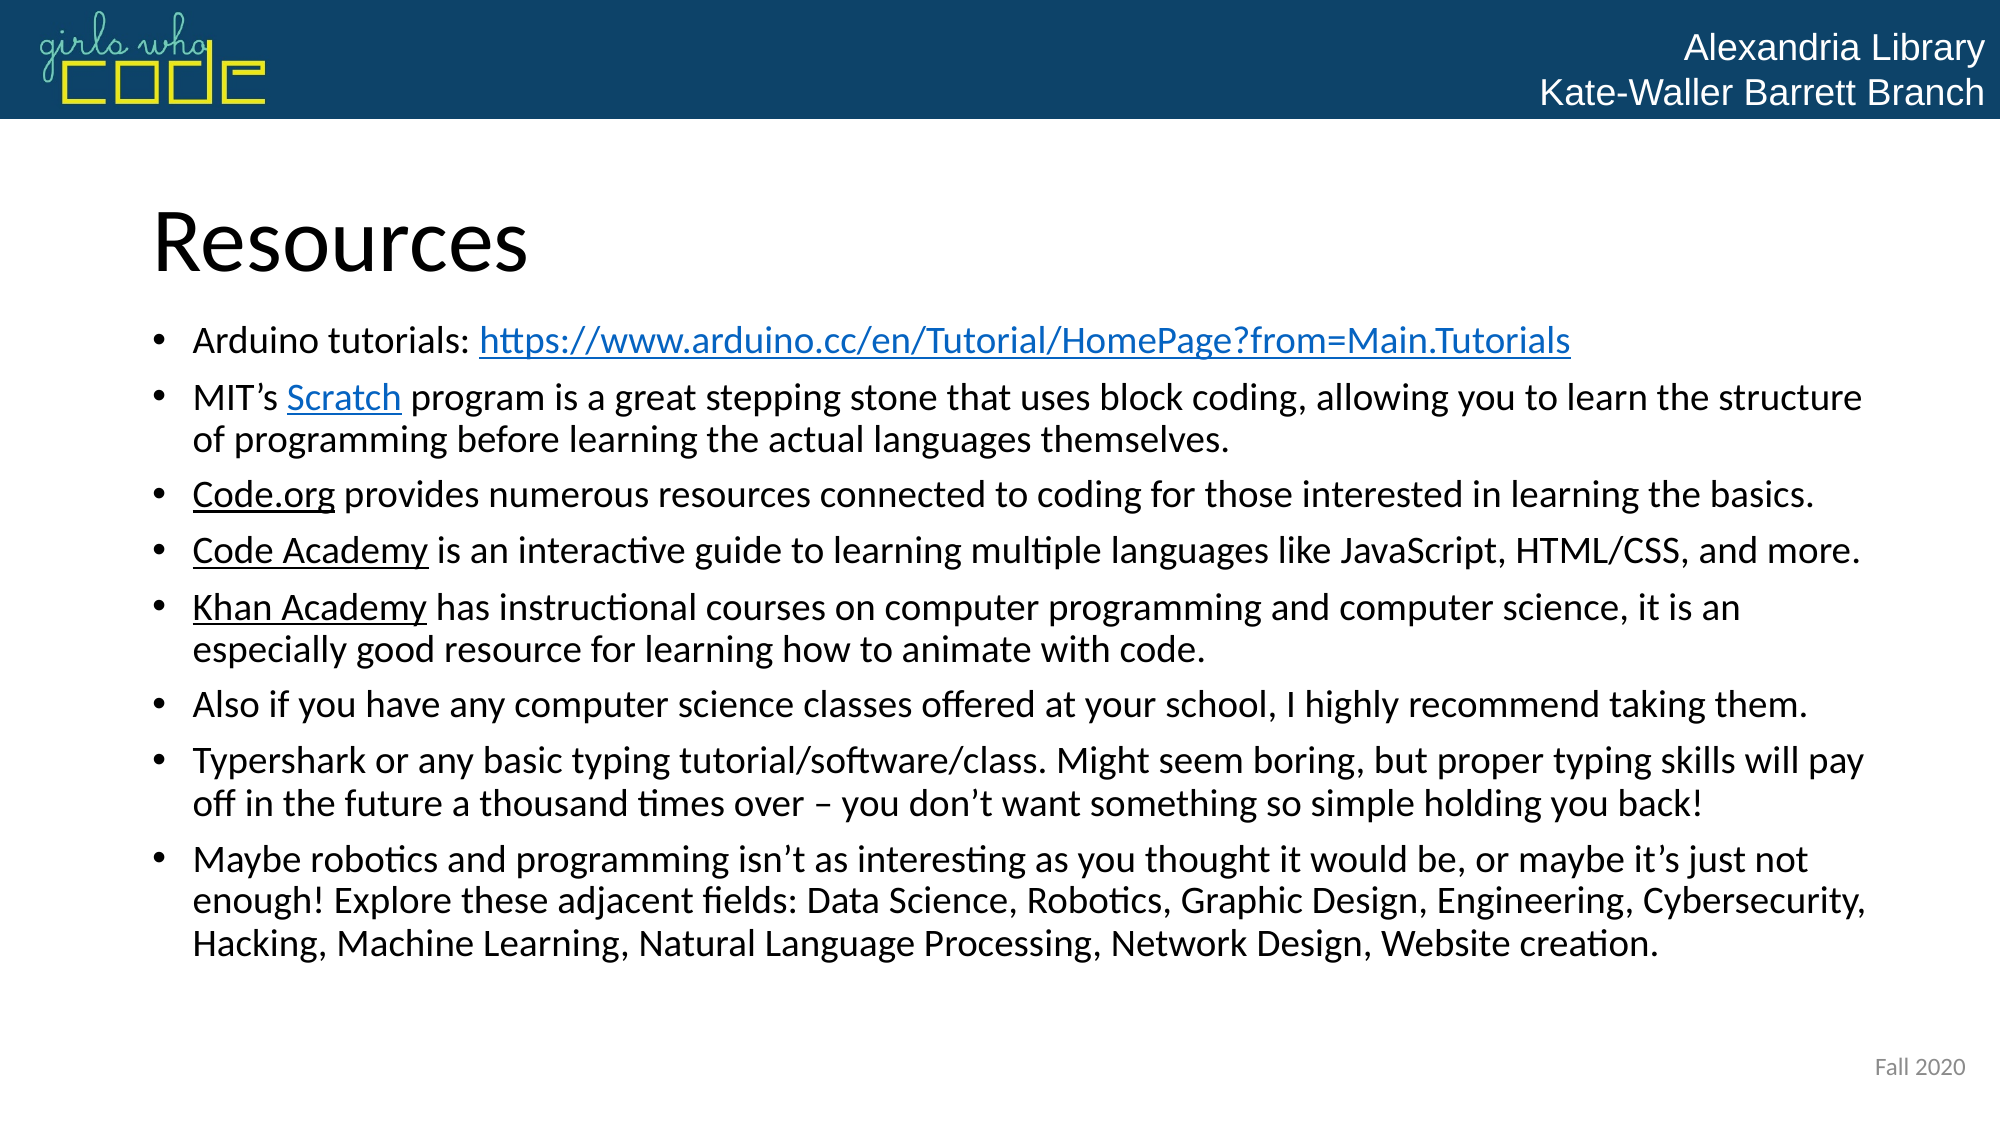

# Resources
Arduino tutorials: https://www.arduino.cc/en/Tutorial/HomePage?from=Main.Tutorials
MIT’s Scratch program is a great stepping stone that uses block coding, allowing you to learn the structure of programming before learning the actual languages themselves.
Code.org provides numerous resources connected to coding for those interested in learning the basics.
Code Academy is an interactive guide to learning multiple languages like JavaScript, HTML/CSS, and more.
Khan Academy has instructional courses on computer programming and computer science, it is an especially good resource for learning how to animate with code.
Also if you have any computer science classes offered at your school, I highly recommend taking them.
Typershark or any basic typing tutorial/software/class. Might seem boring, but proper typing skills will pay off in the future a thousand times over – you don’t want something so simple holding you back!
Maybe robotics and programming isn’t as interesting as you thought it would be, or maybe it’s just not enough! Explore these adjacent fields: Data Science, Robotics, Graphic Design, Engineering, Cybersecurity, Hacking, Machine Learning, Natural Language Processing, Network Design, Website creation.
Fall 2020